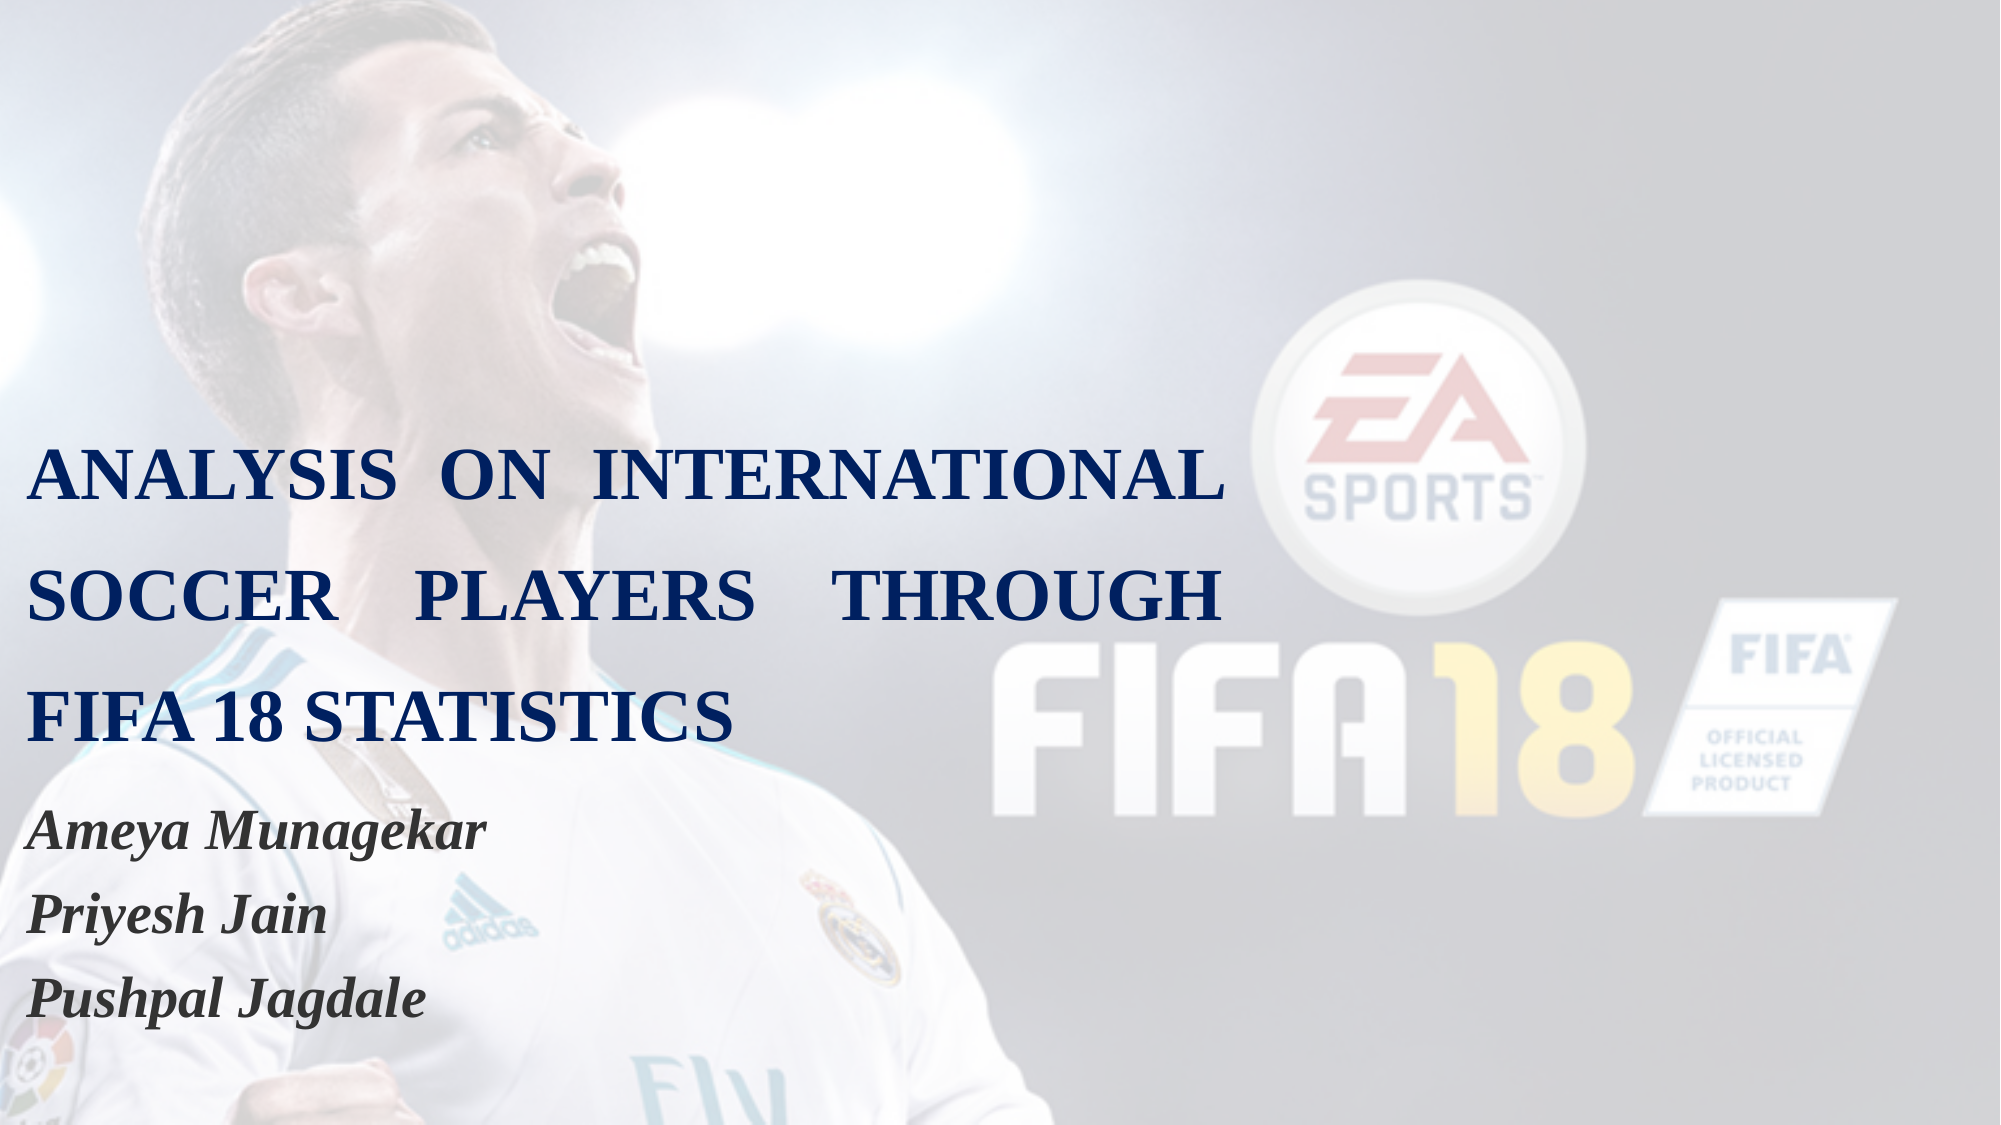

# ANALYSIS ON INTERNATIONAL SOCCER PLAYERS through fifa 18 Statistics
Ameya Munagekar
Priyesh Jain
Pushpal Jagdale